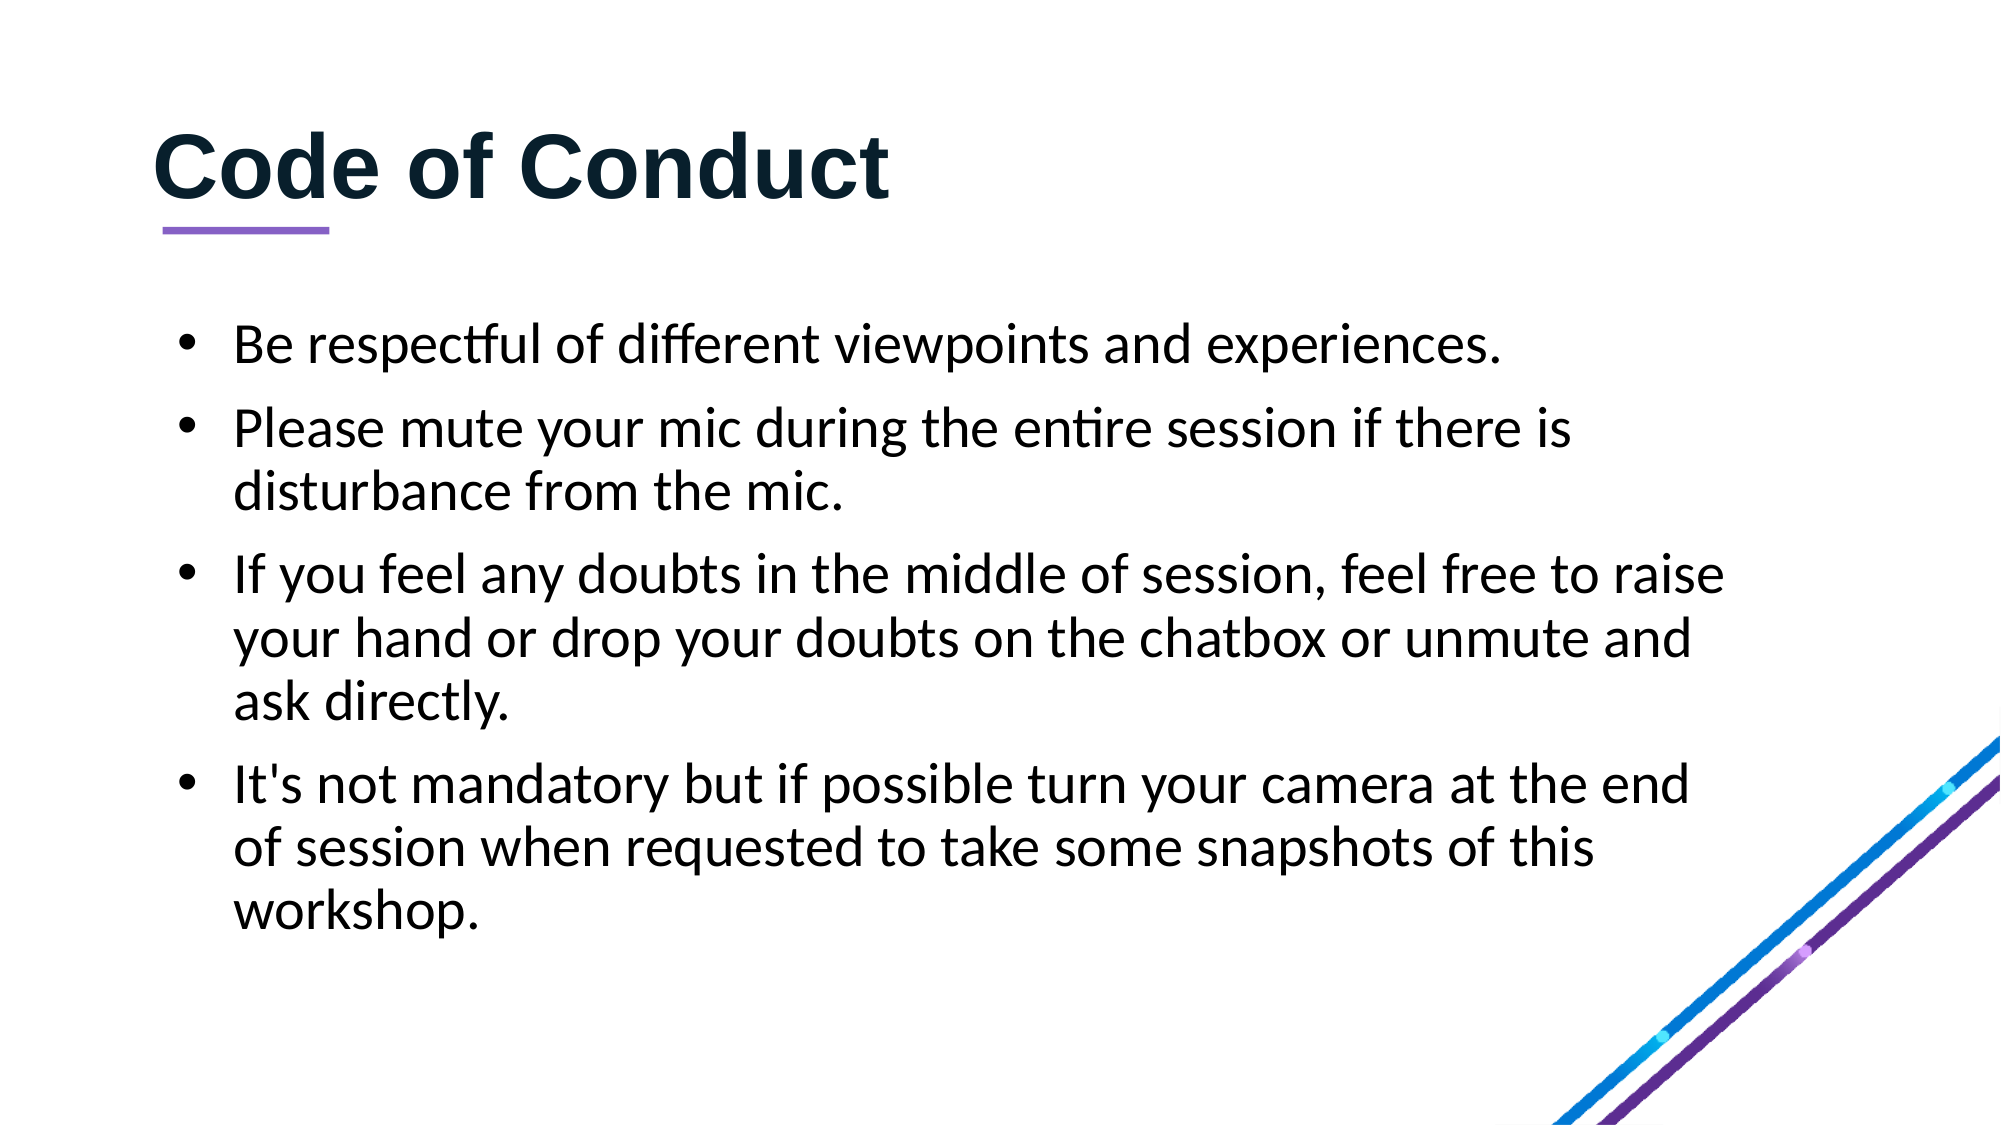

# Code of Conduct

Be respectful of different viewpoints and experiences.
Please mute your mic during the entire session if there is disturbance from the mic.
If you feel any doubts in the middle of session, feel free to raise your hand or drop your doubts on the chatbox or unmute and ask directly.
It's not mandatory but if possible turn your camera at the end of session when requested to take some snapshots of this workshop.